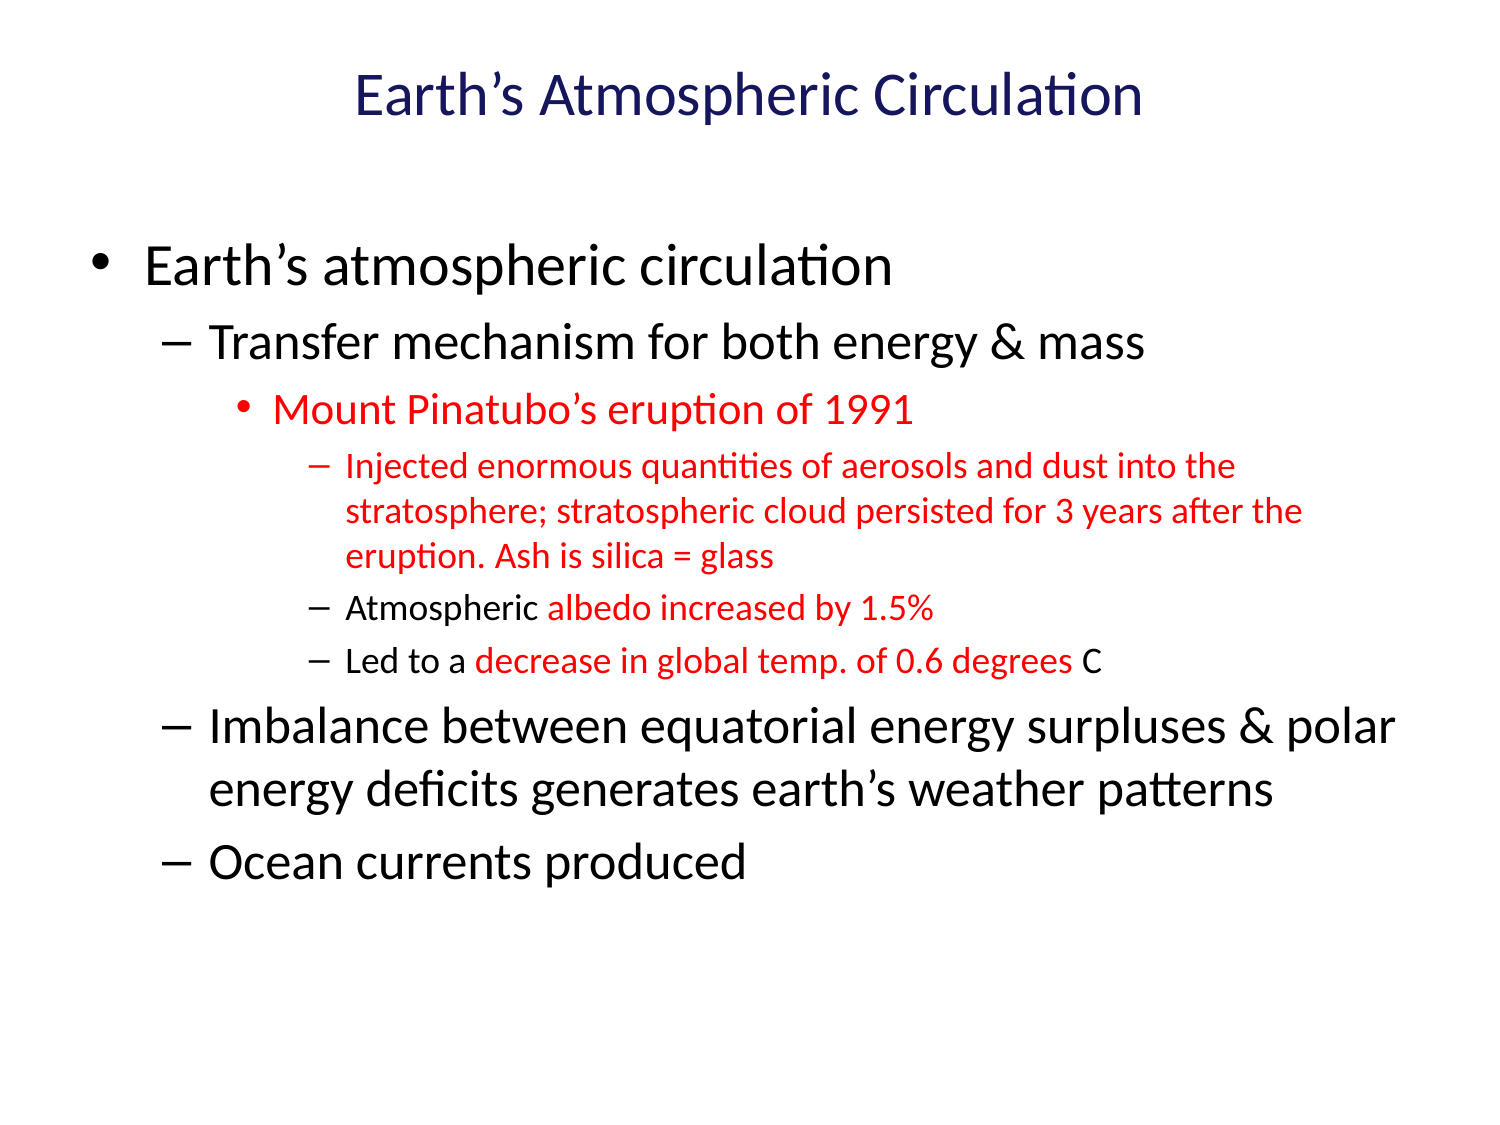

# Earth’s Atmospheric Circulation
Earth’s atmospheric circulation
Transfer mechanism for both energy & mass
Mount Pinatubo’s eruption of 1991
Injected enormous quantities of aerosols and dust into the stratosphere; stratospheric cloud persisted for 3 years after the eruption. Ash is silica = glass
Atmospheric albedo increased by 1.5%
Led to a decrease in global temp. of 0.6 degrees C
Imbalance between equatorial energy surpluses & polar energy deficits generates earth’s weather patterns
Ocean currents produced